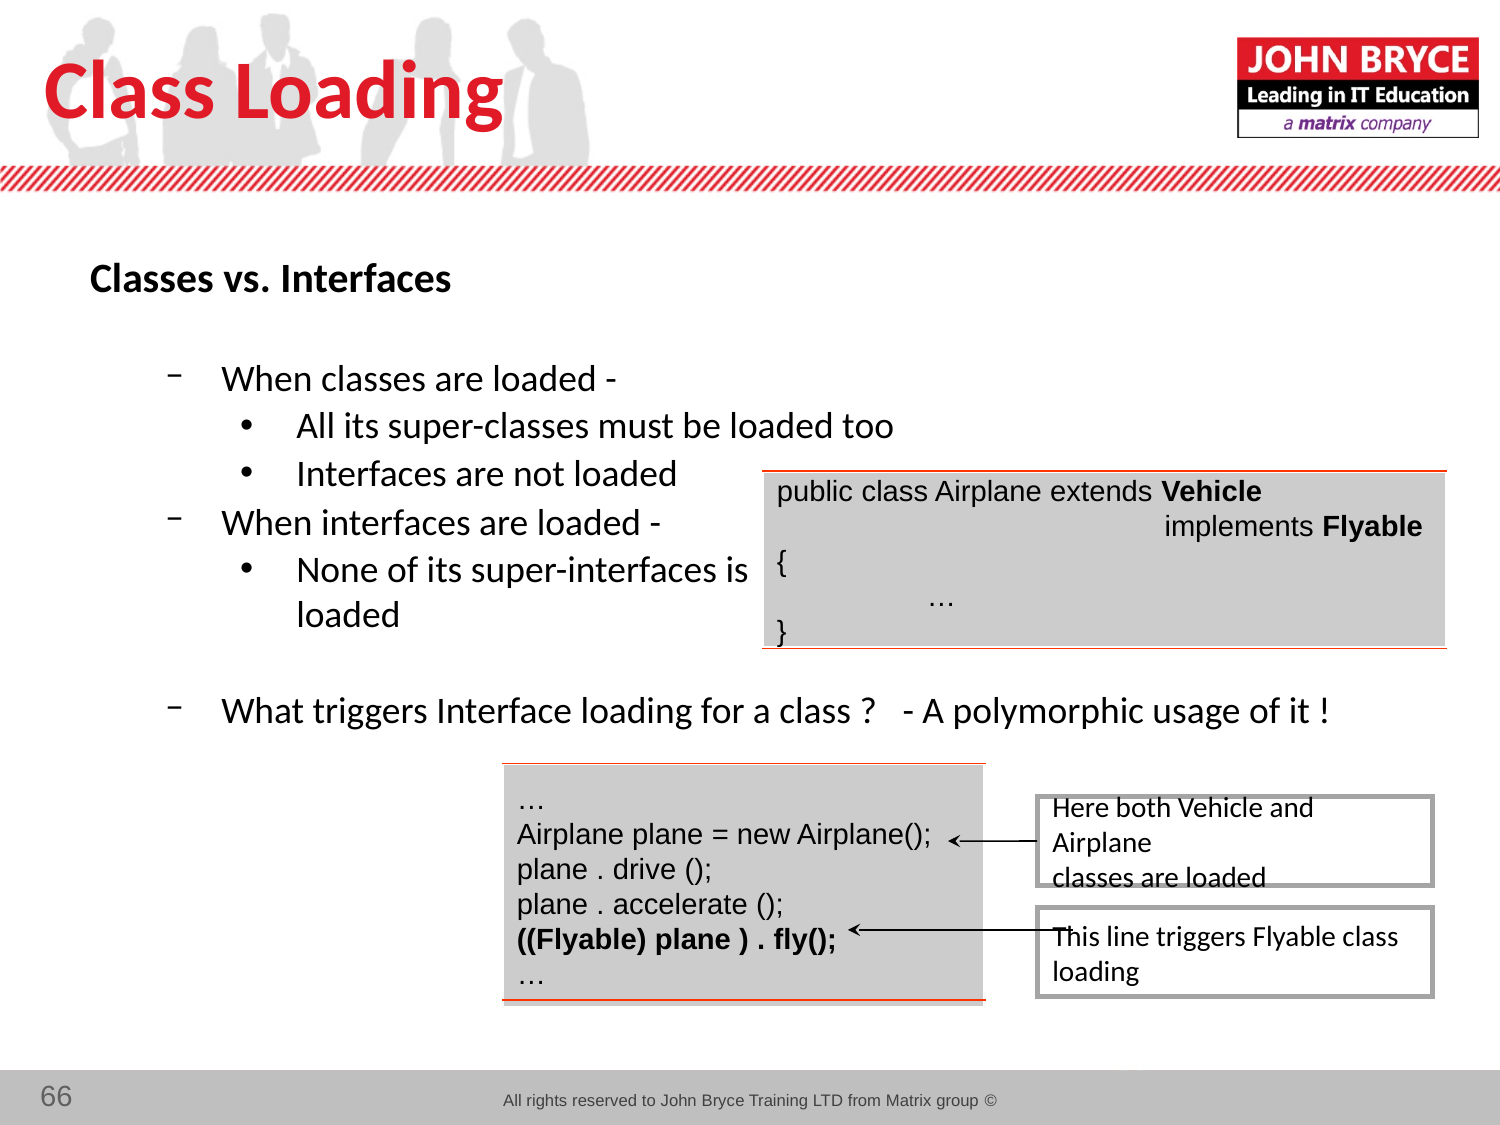

# Class Loading
Classes vs. Interfaces

When classes are loaded -
All its super-classes must be loaded too
Interfaces are not loaded
When interfaces are loaded -
None of its super-interfaces is
loaded

What triggers Interface loading for a class ?   - A polymorphic usage of it !

public class Airplane extends Vehicle
                                               implements Flyable {
	…
}
…
Airplane plane = new Airplane();
plane . drive ();
plane . accelerate ();
((Flyable) plane ) . fly();
…
Here both Vehicle and Airplane
classes are loaded
This line triggers Flyable class
loading